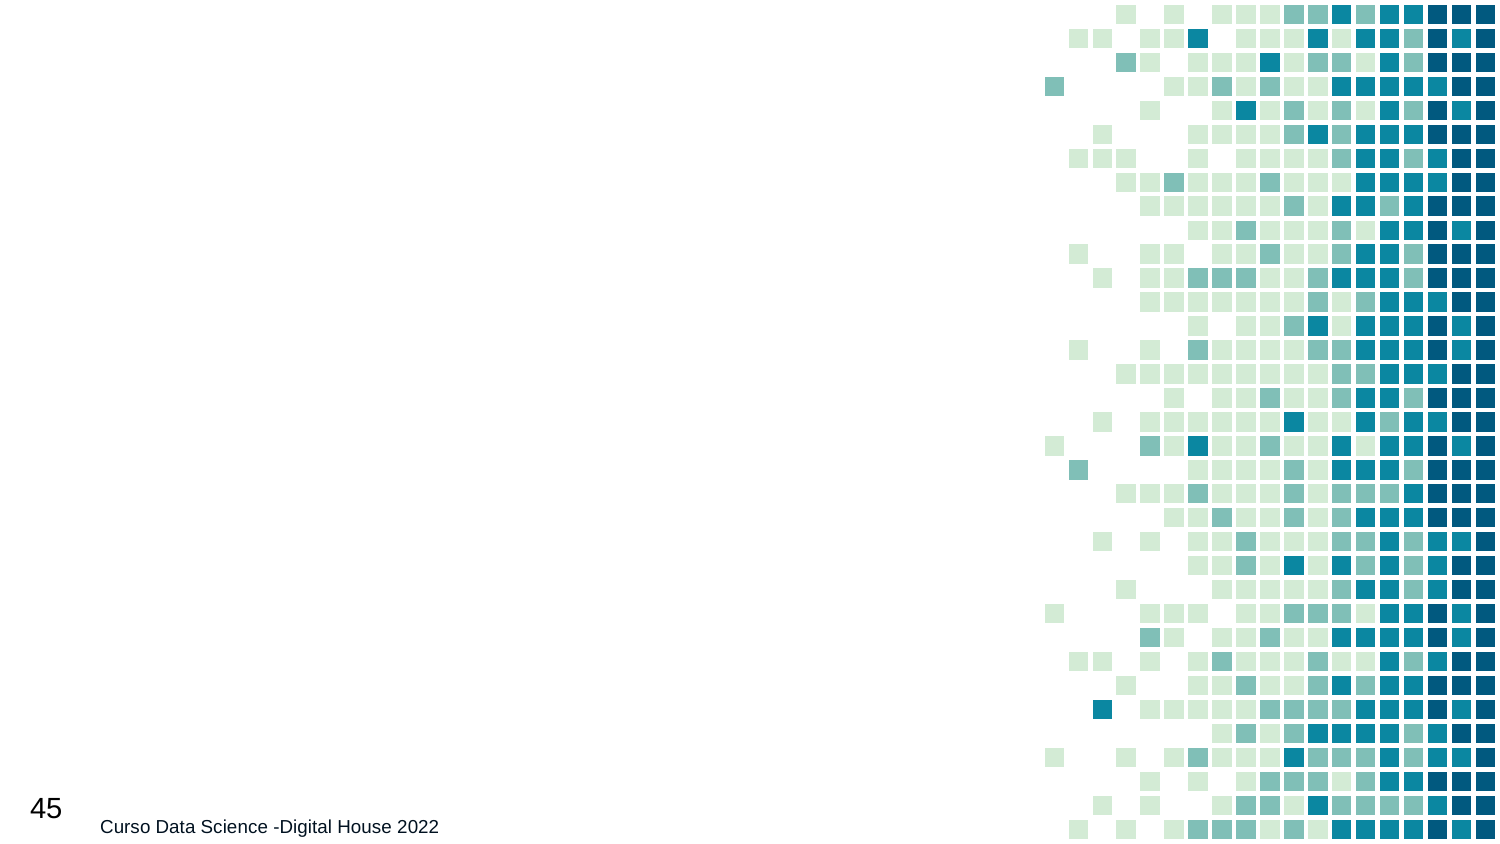

#

45
Curso Data Science -Digital House 2022